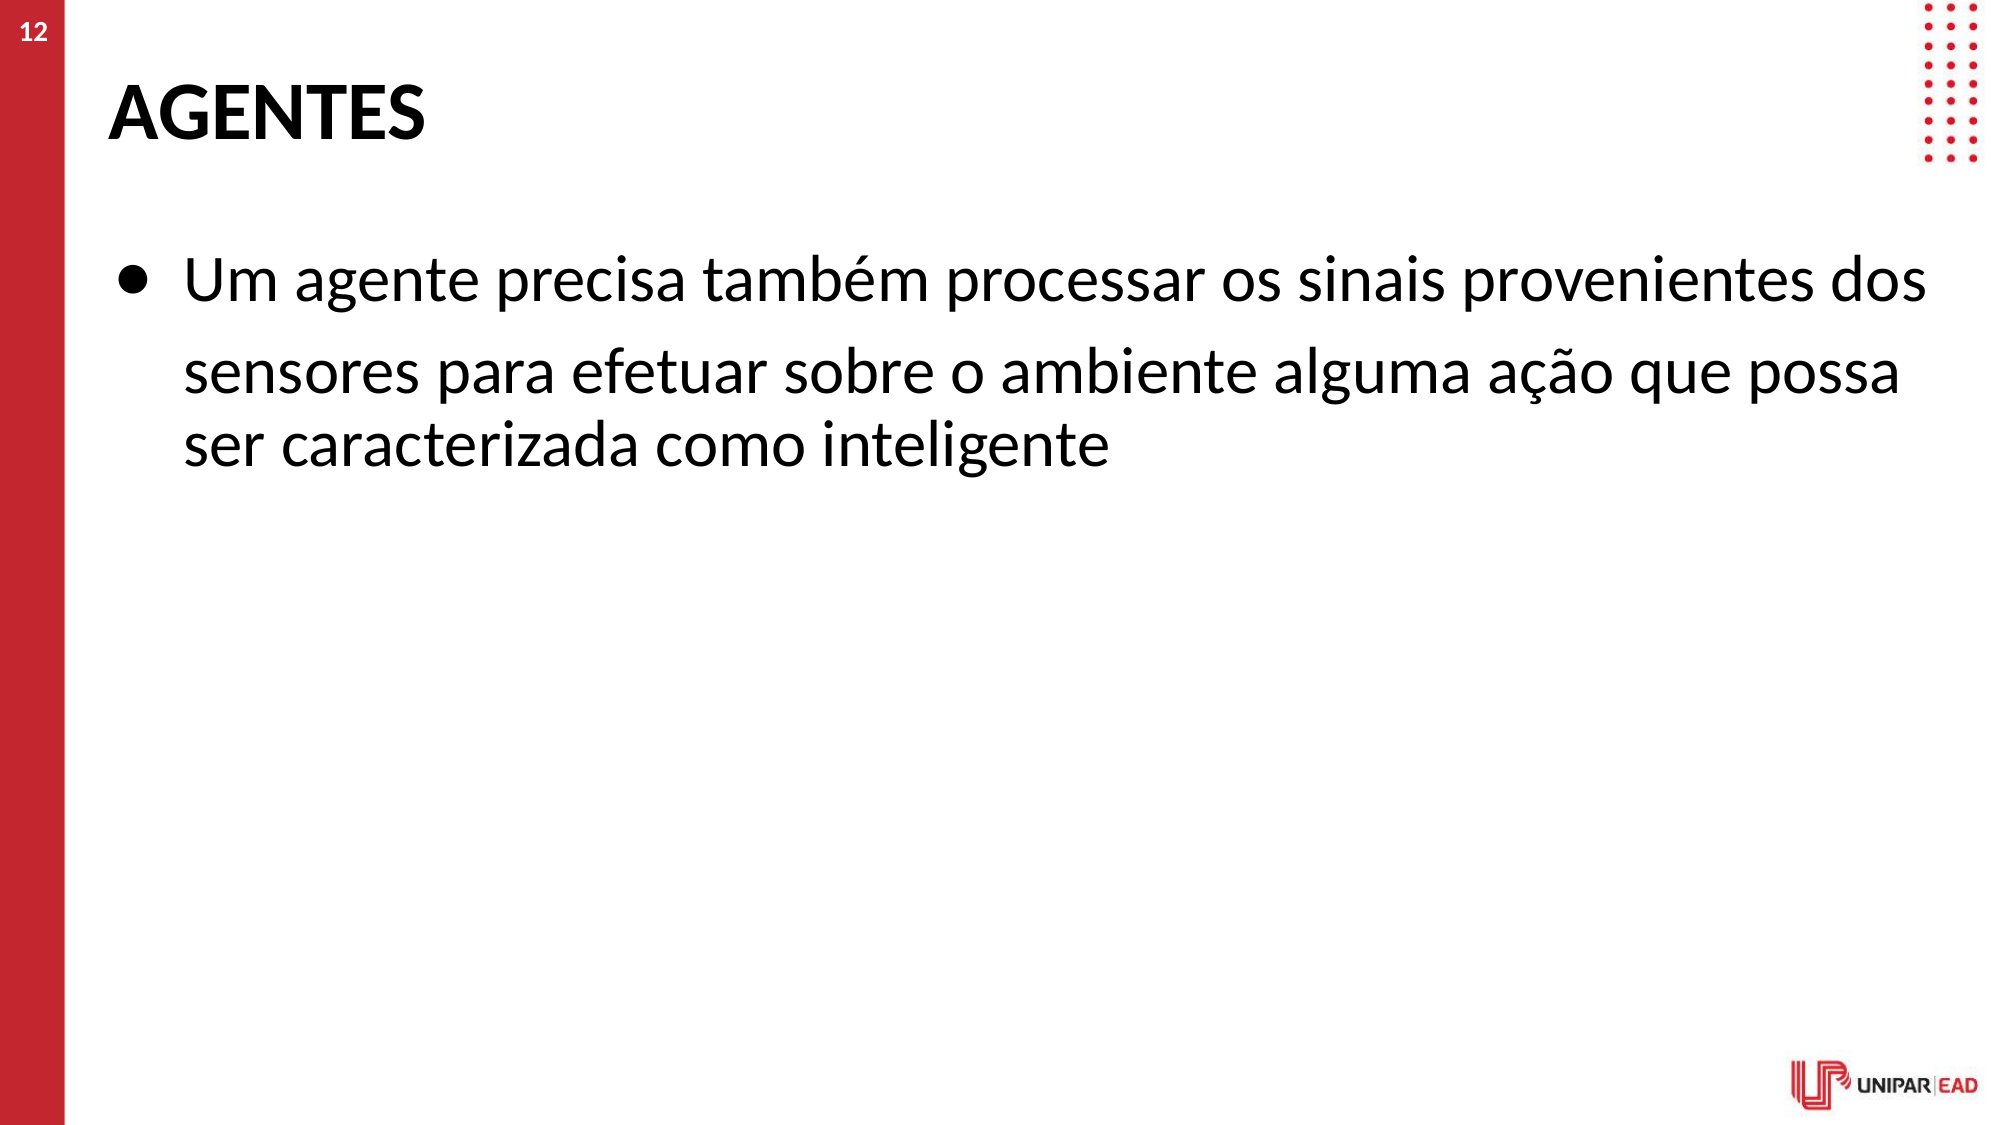

12
# AGENTES
Um agente precisa também processar os sinais provenientes dos
sensores para efetuar sobre o ambiente alguma ação que possa ser caracterizada como inteligente